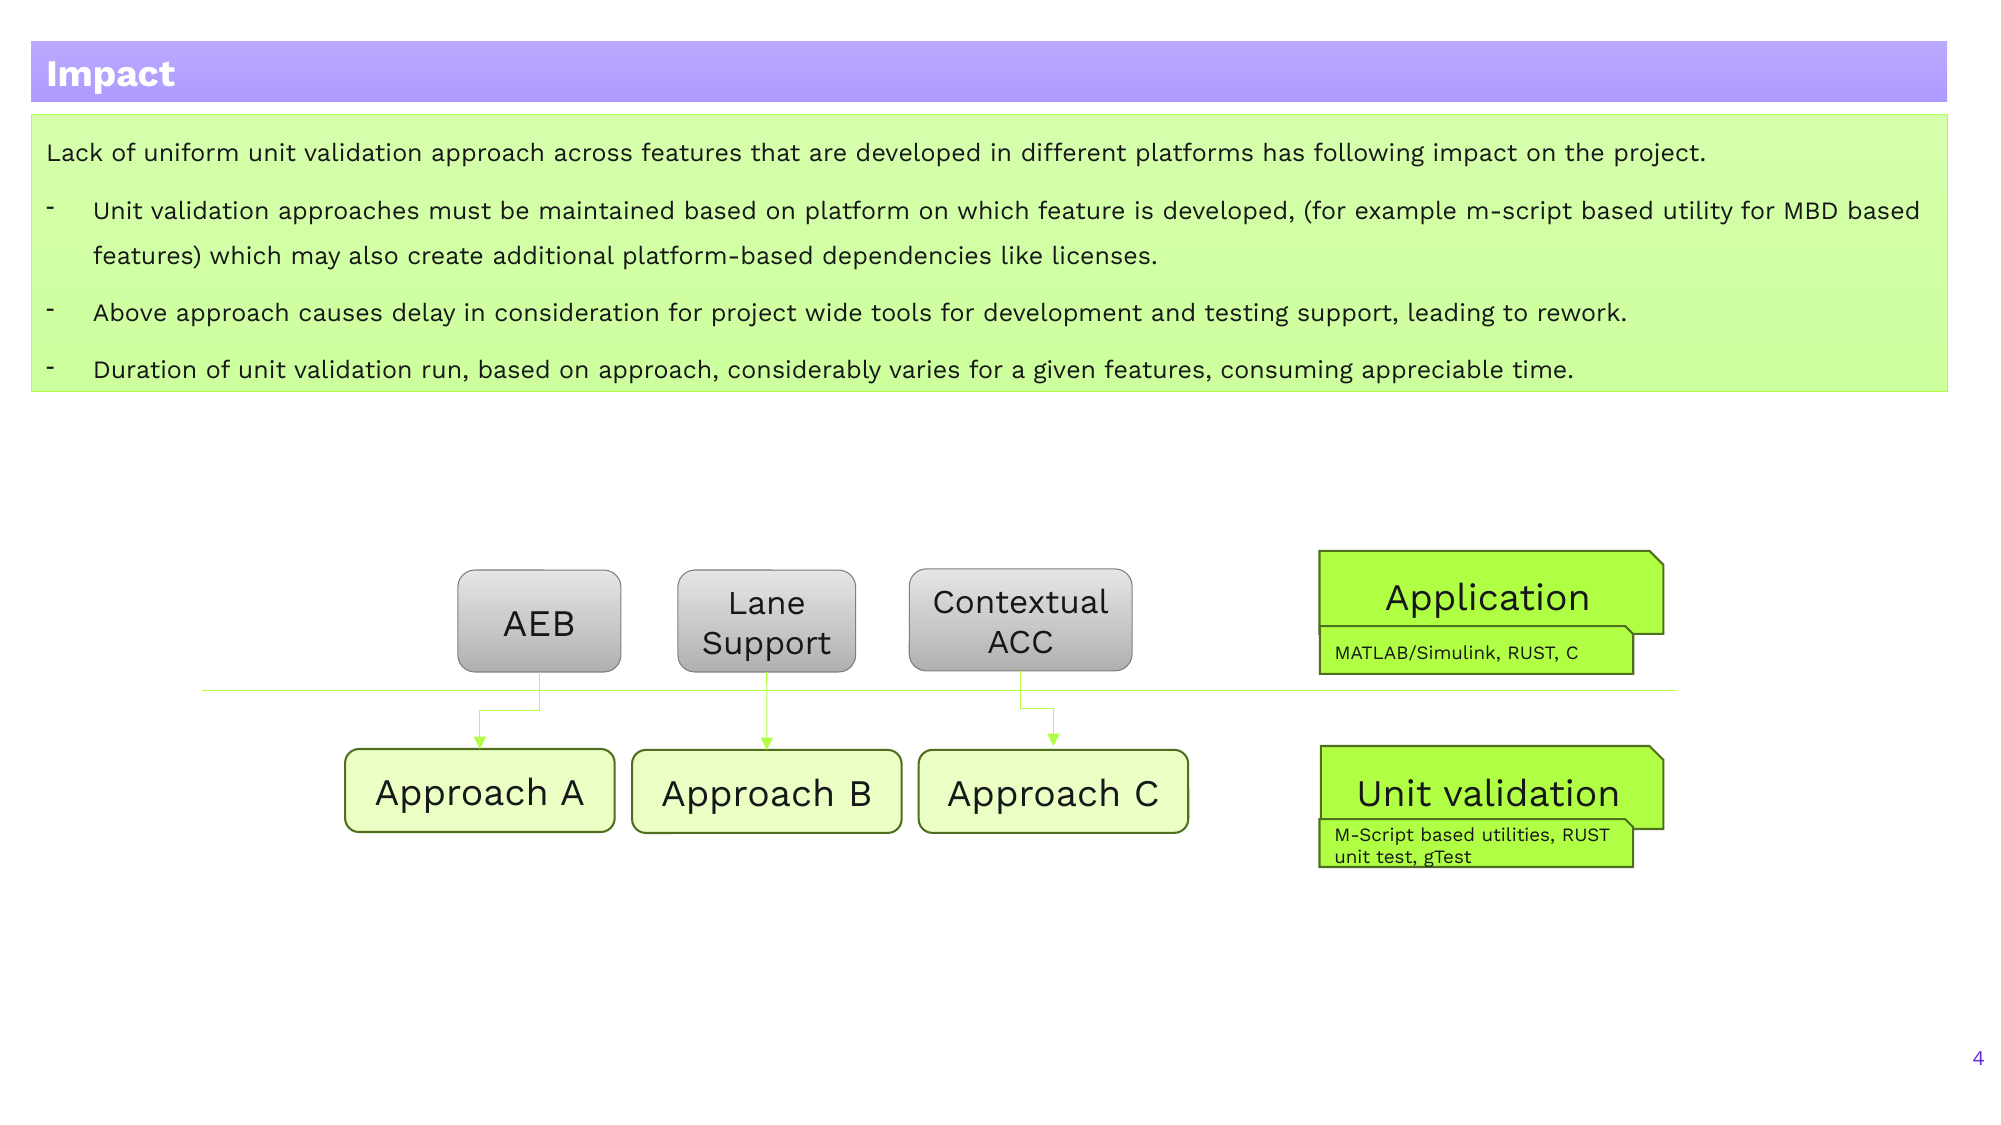

Impact
Lack of uniform unit validation approach across features that are developed in different platforms has following impact on the project.
Unit validation approaches must be maintained based on platform on which feature is developed, (for example m-script based utility for MBD based features) which may also create additional platform-based dependencies like licenses.
Above approach causes delay in consideration for project wide tools for development and testing support, leading to rework.
Duration of unit validation run, based on approach, considerably varies for a given features, consuming appreciable time.
Application
Contextual
ACC
AEB
Lane Support
MATLAB/Simulink, RUST, C
Unit validation
Approach A
Approach C
Approach B
M-Script based utilities, RUST unit test, gTest
4